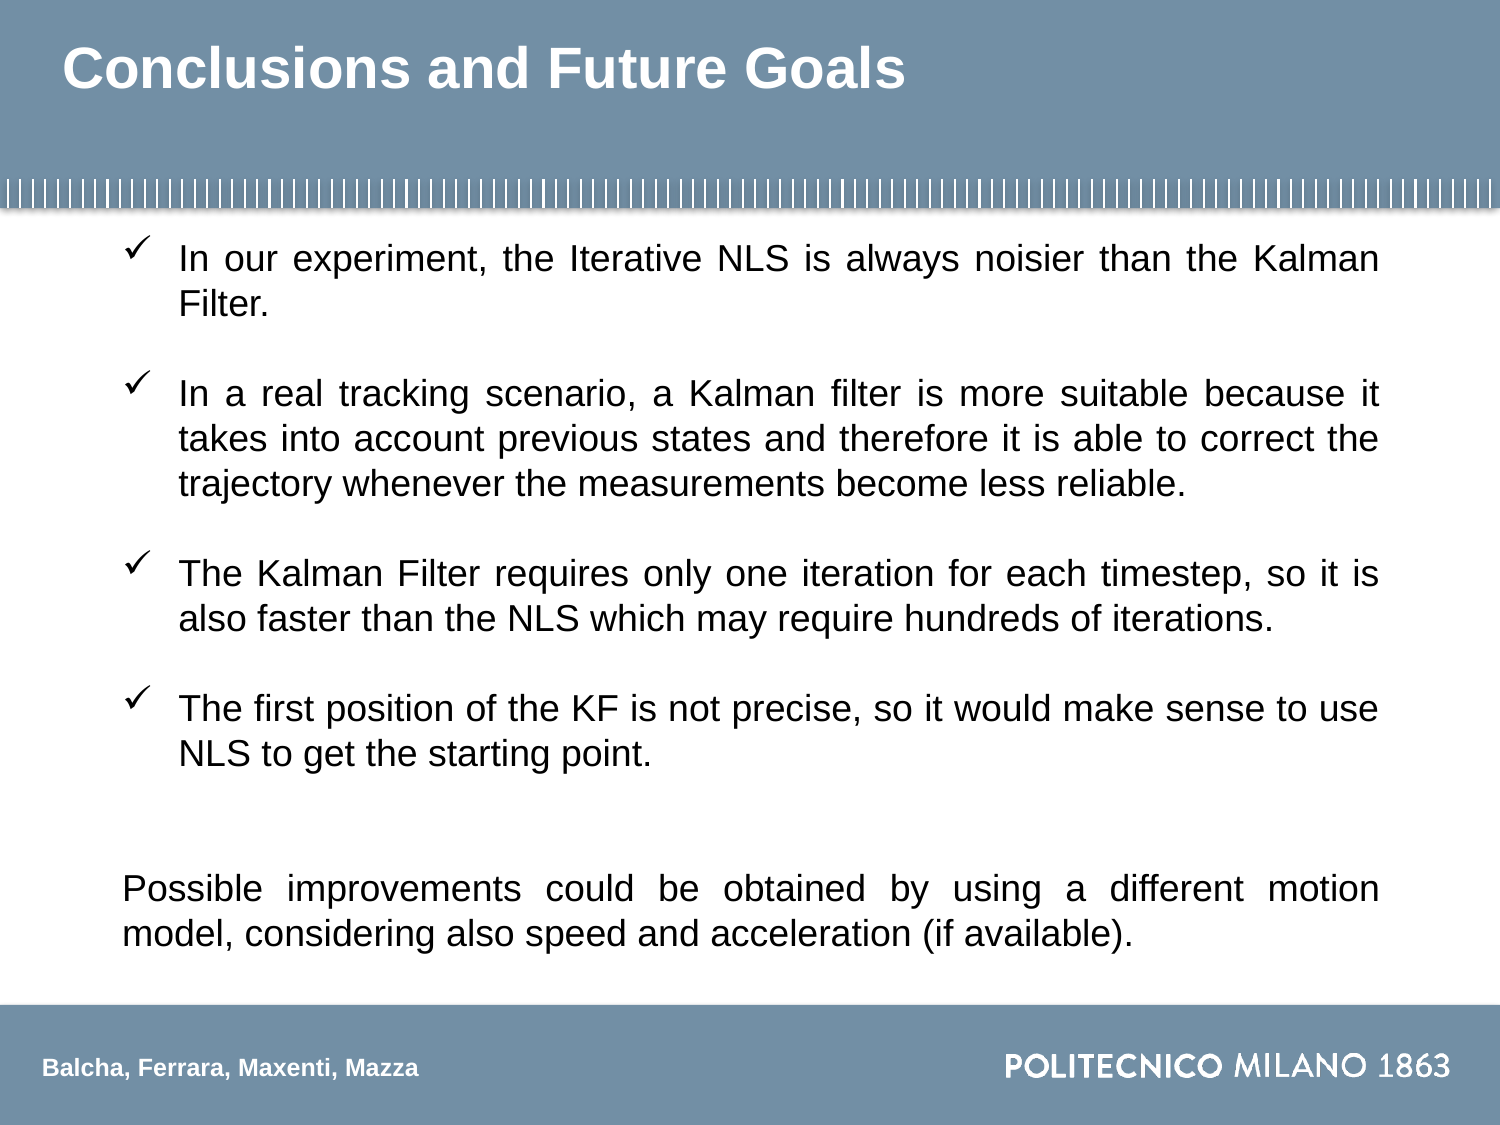

# Conclusions and Future Goals
In our experiment, the Iterative NLS is always noisier than the Kalman Filter.

In a real tracking scenario, a Kalman filter is more suitable because it takes into account previous states and therefore it is able to correct the trajectory whenever the measurements become less reliable.

The Kalman Filter requires only one iteration for each timestep, so it is also faster than the NLS which may require hundreds of iterations.

The first position of the KF is not precise, so it would make sense to use NLS to get the starting point.

Possible improvements could be obtained by using a different motion model, considering also speed and acceleration (if available).